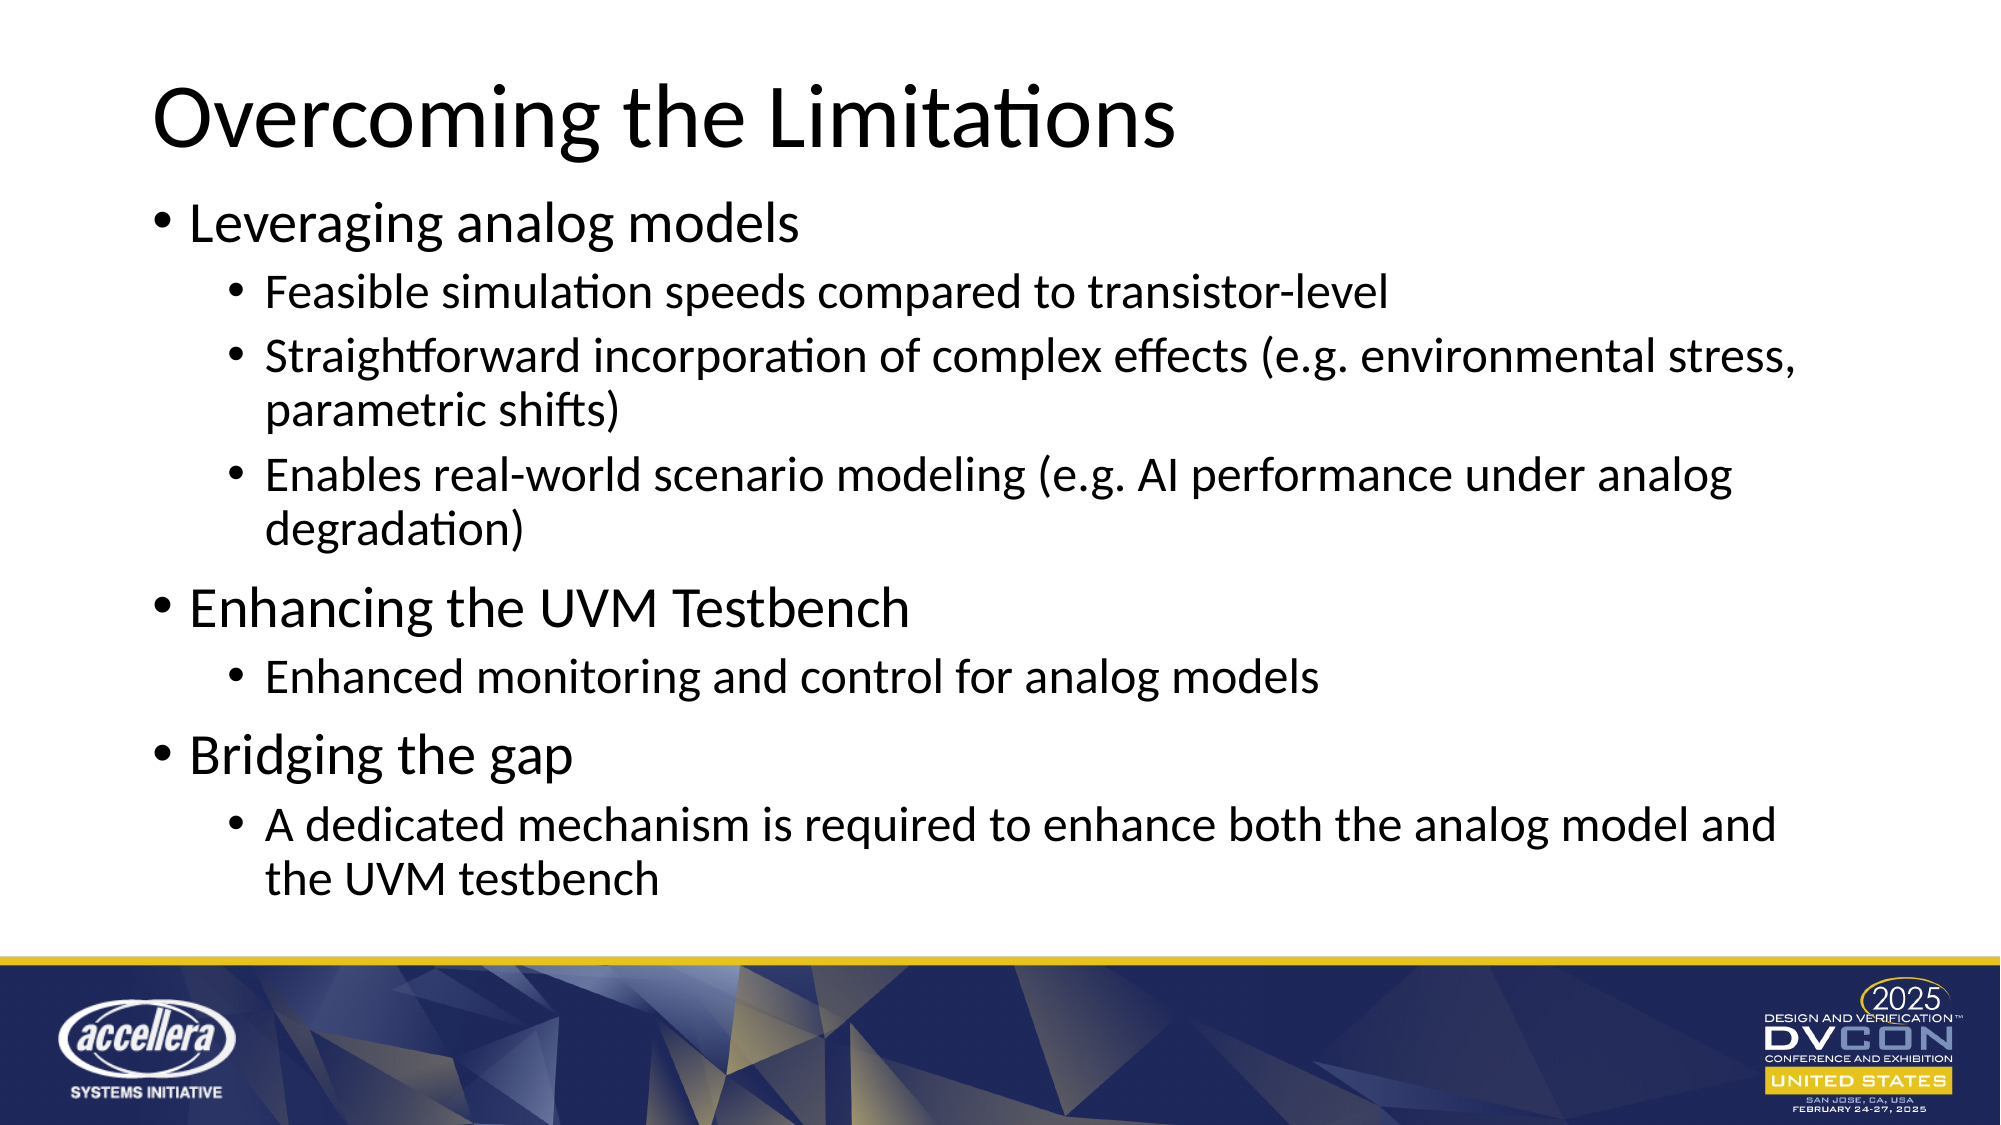

# Overcoming the Limitations
Leveraging analog models
Feasible simulation speeds compared to transistor-level
Straightforward incorporation of complex effects (e.g. environmental stress, parametric shifts)
Enables real-world scenario modeling (e.g. AI performance under analog degradation)
Enhancing the UVM Testbench
Enhanced monitoring and control for analog models
Bridging the gap
A dedicated mechanism is required to enhance both the analog model and the UVM testbench